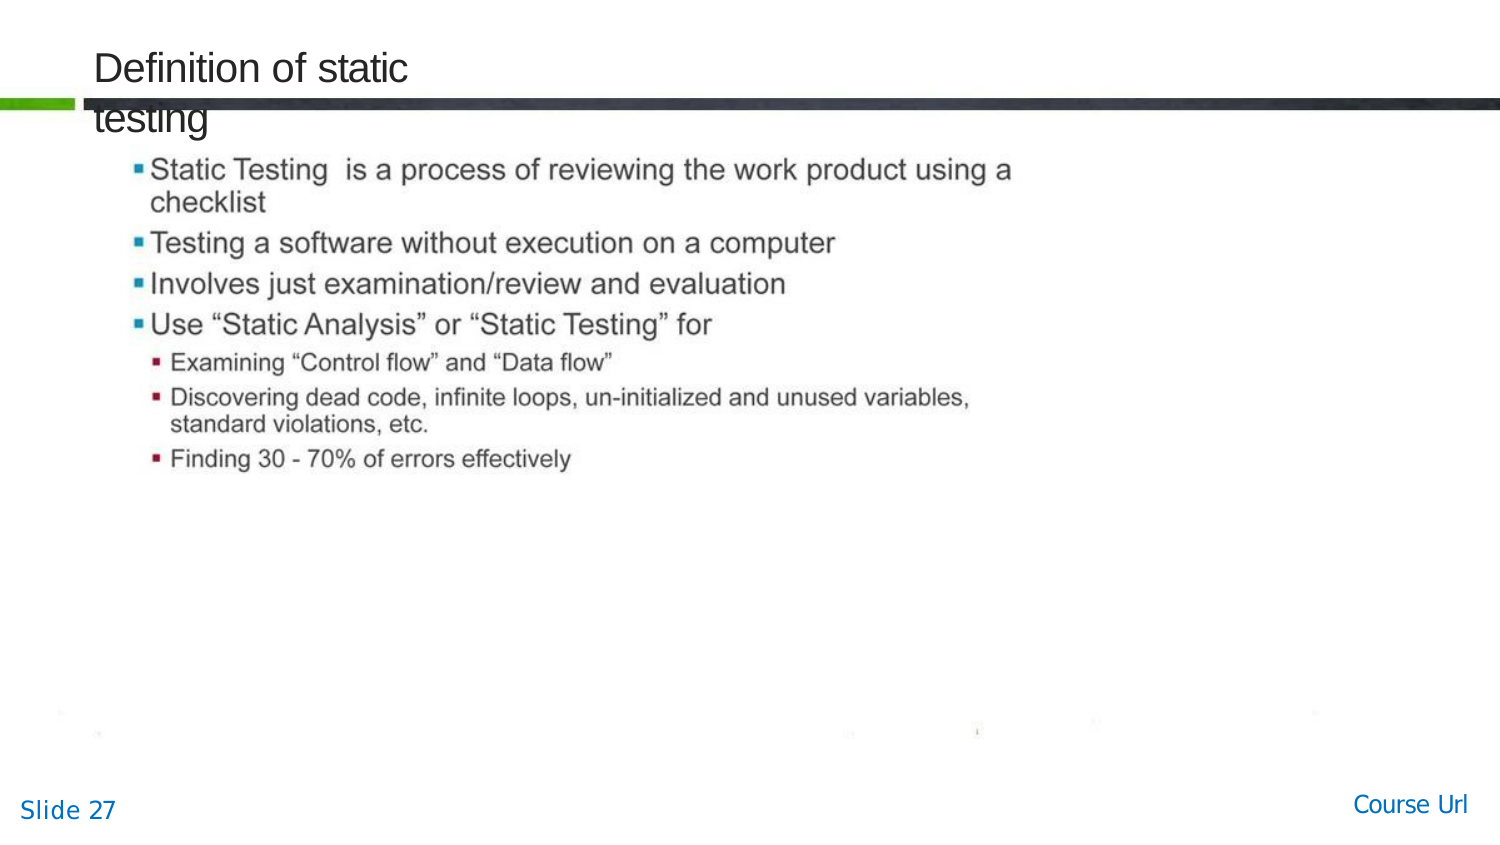

# Definition of static testing

Course Url
Slide 27